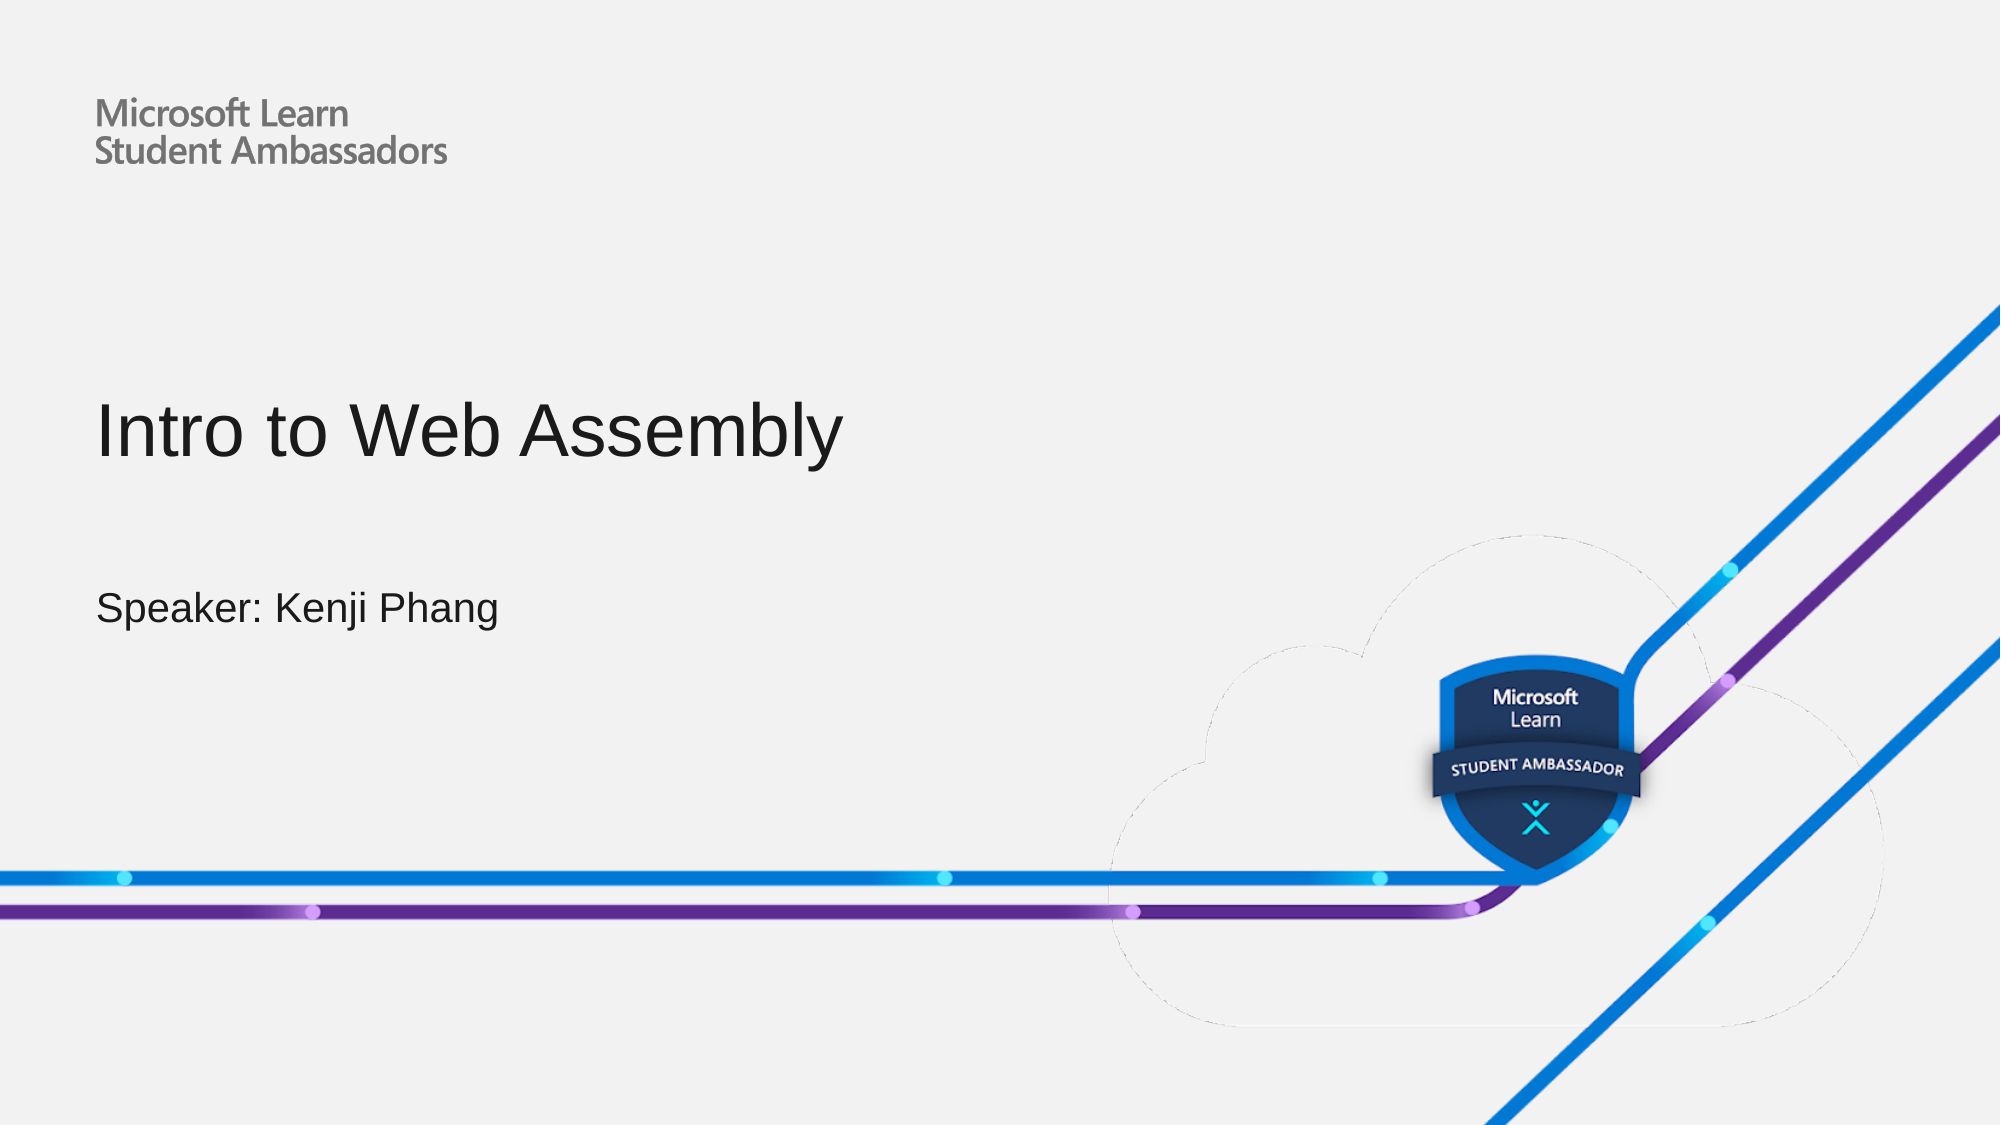

# Intro to Web Assembly
Speaker: Kenji Phang